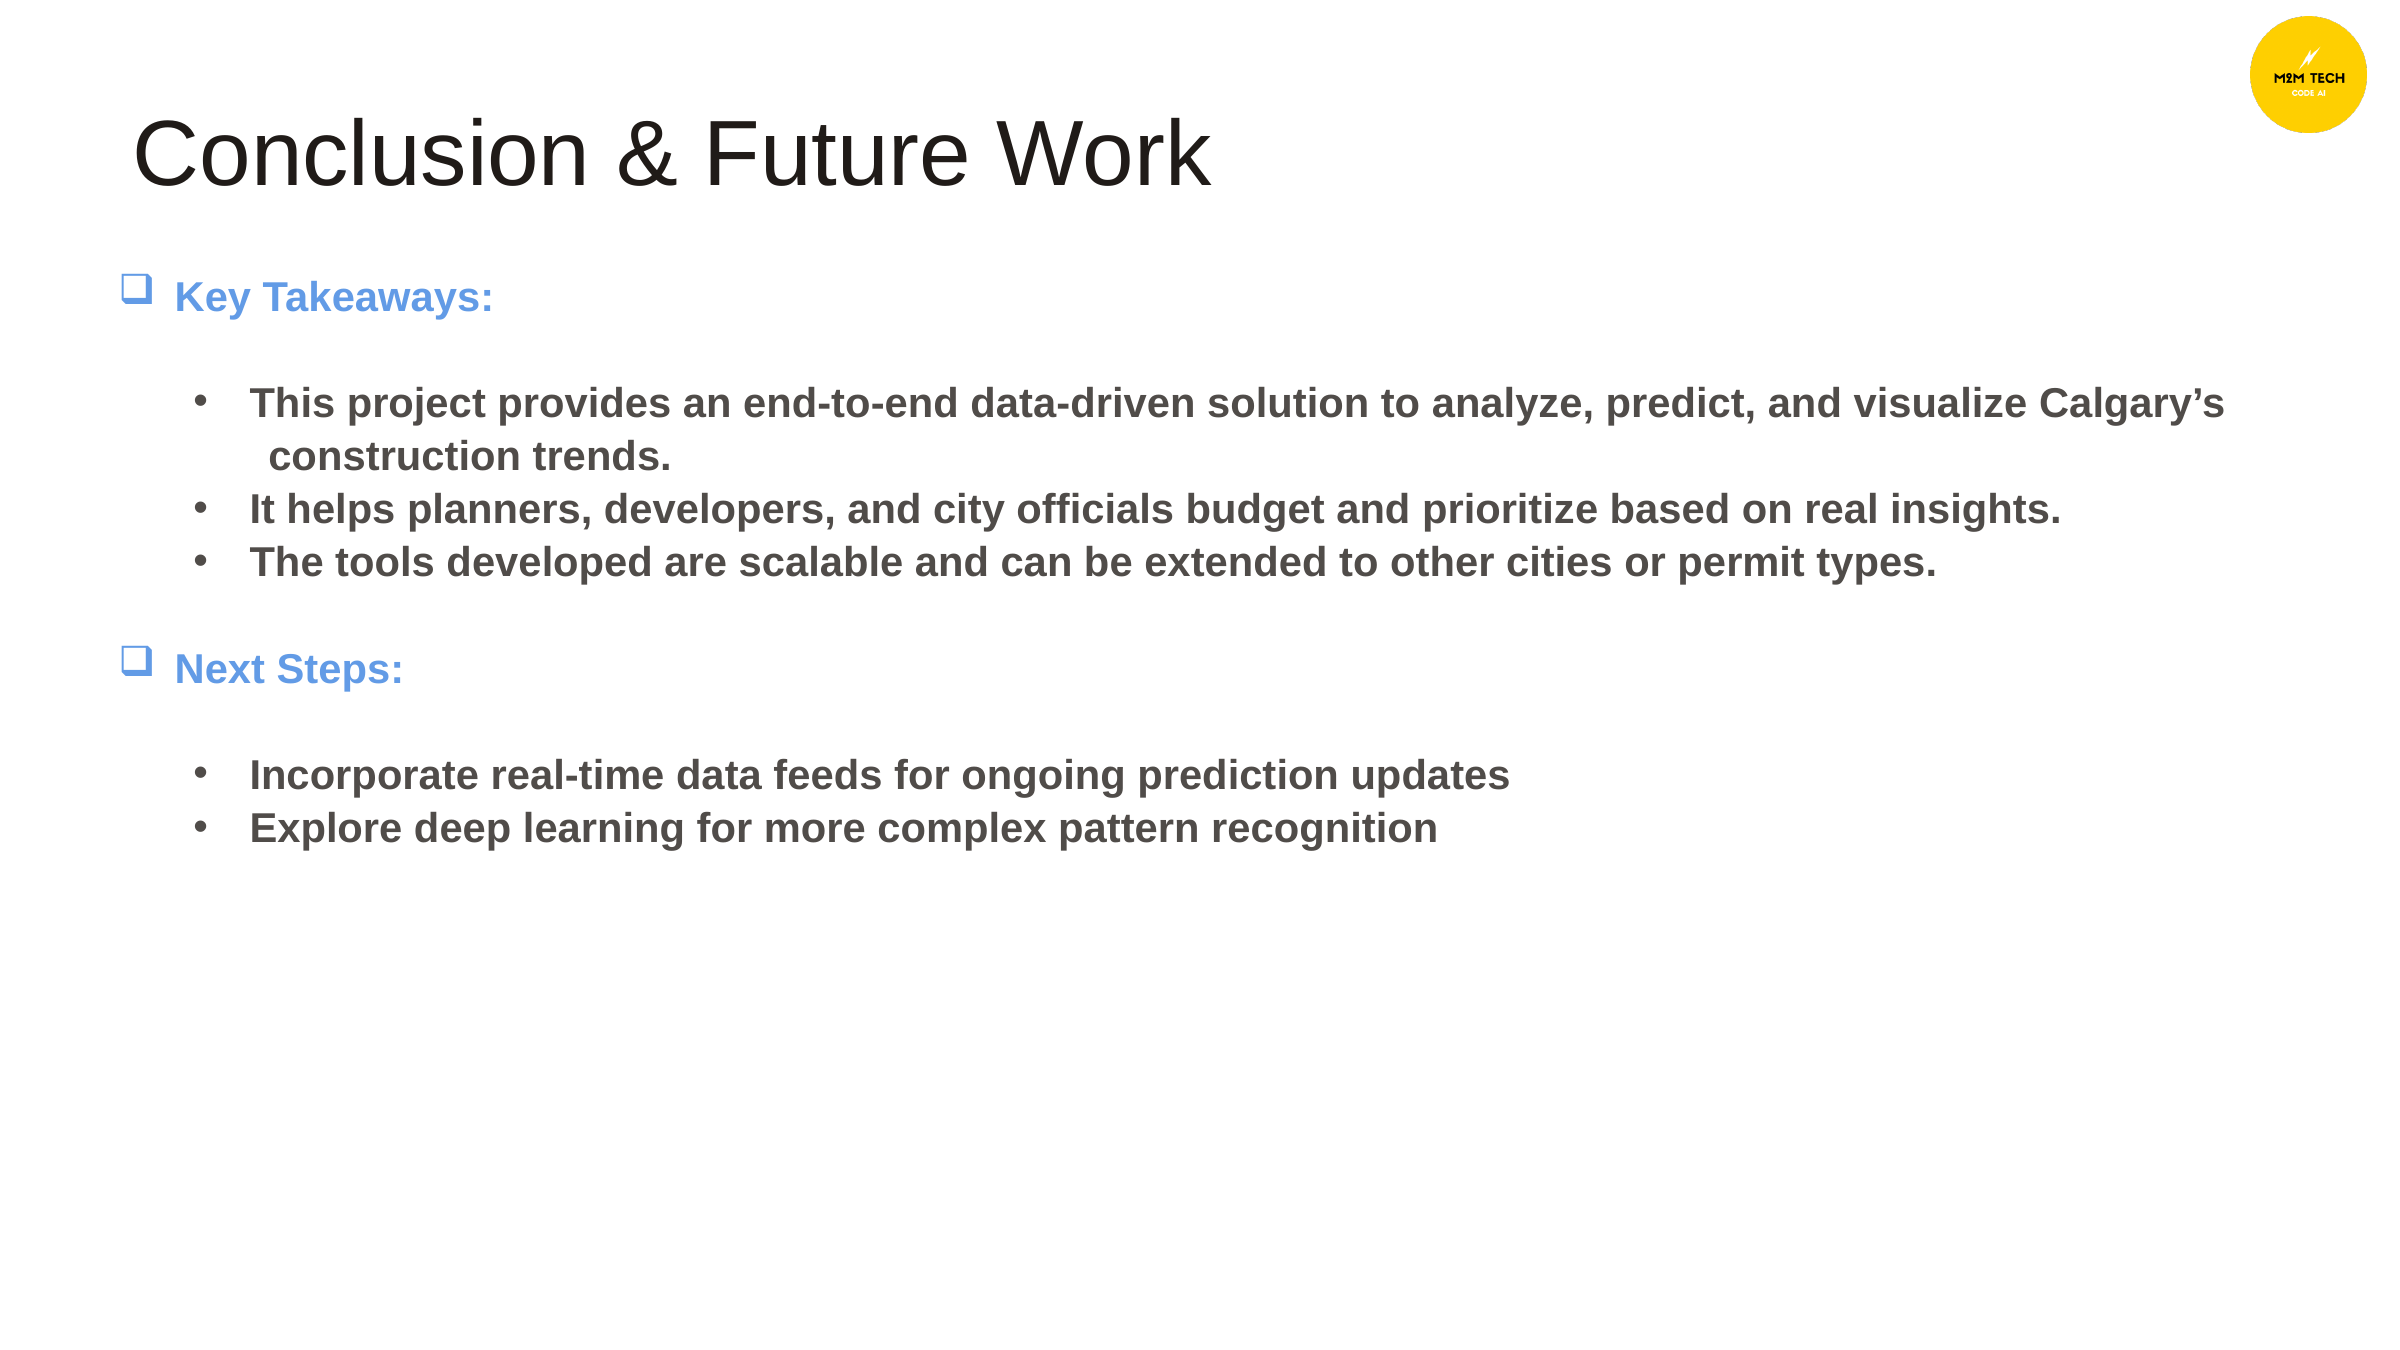

Conclusion & Future Work
Key Takeaways:

This project provides an end-to-end data-driven solution to analyze, predict, and visualize Calgary’s
construction trends.
It helps planners, developers, and city officials budget and prioritize based on real insights.
The tools developed are scalable and can be extended to other cities or permit types.

Next Steps:

Incorporate real-time data feeds for ongoing prediction updates
Explore deep learning for more complex pattern recognition
28